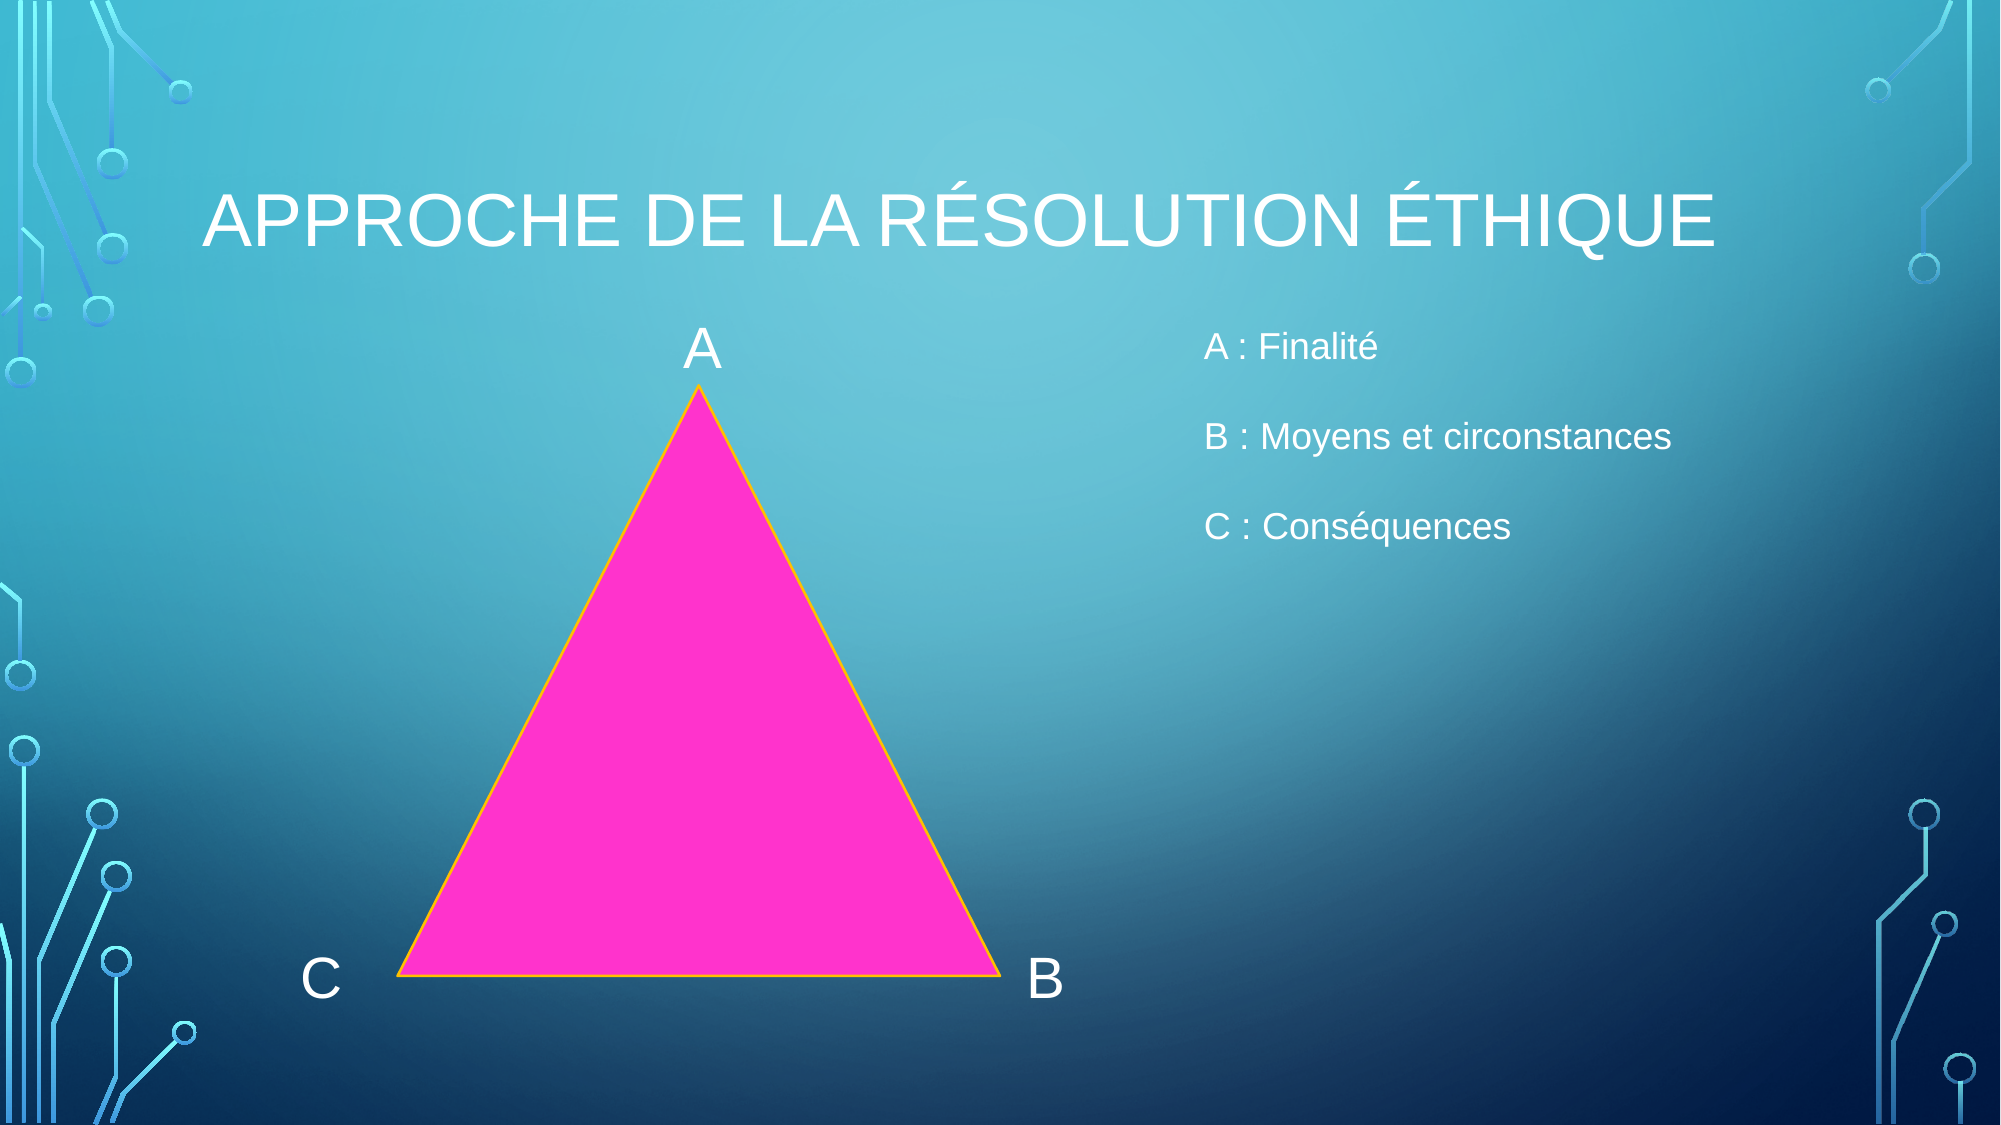

# Approche de la résolution éthique
A
A : Finalité

B : Moyens et circonstances

C : Conséquences

C
B